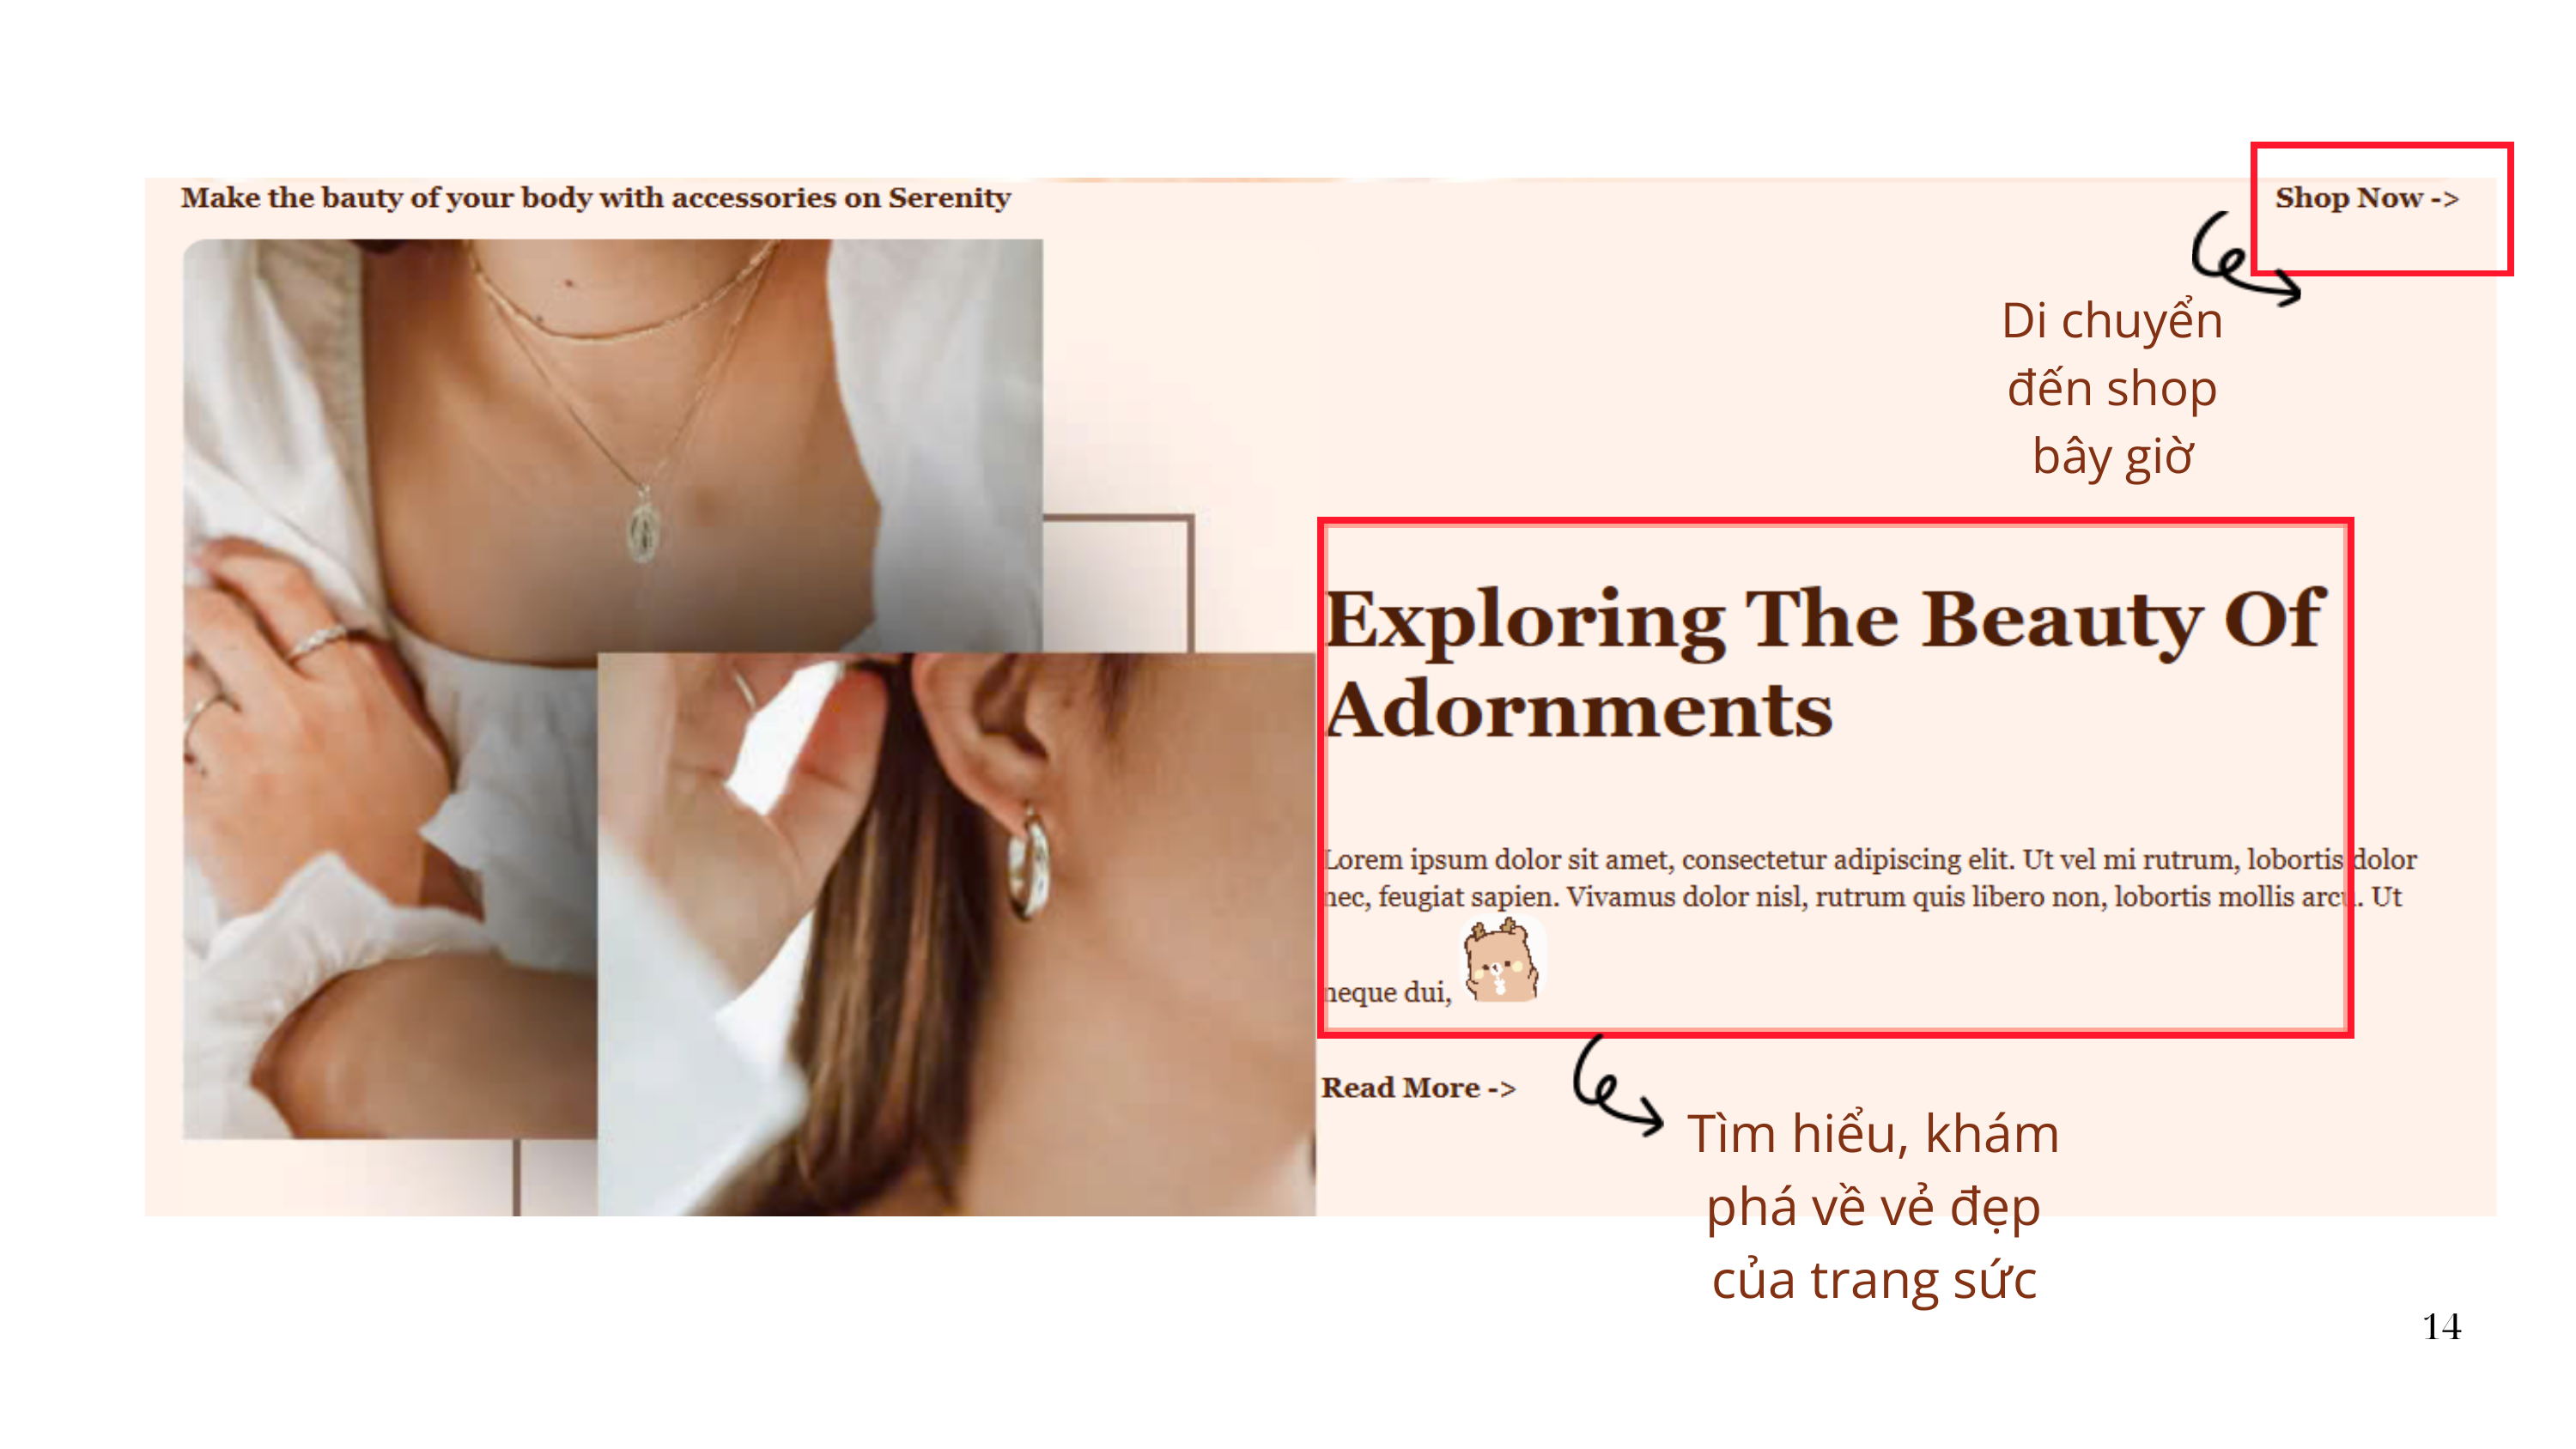

Di chuyển đến shop bây giờ

Tìm hiểu, khám phá về vẻ đẹp của trang sức

14